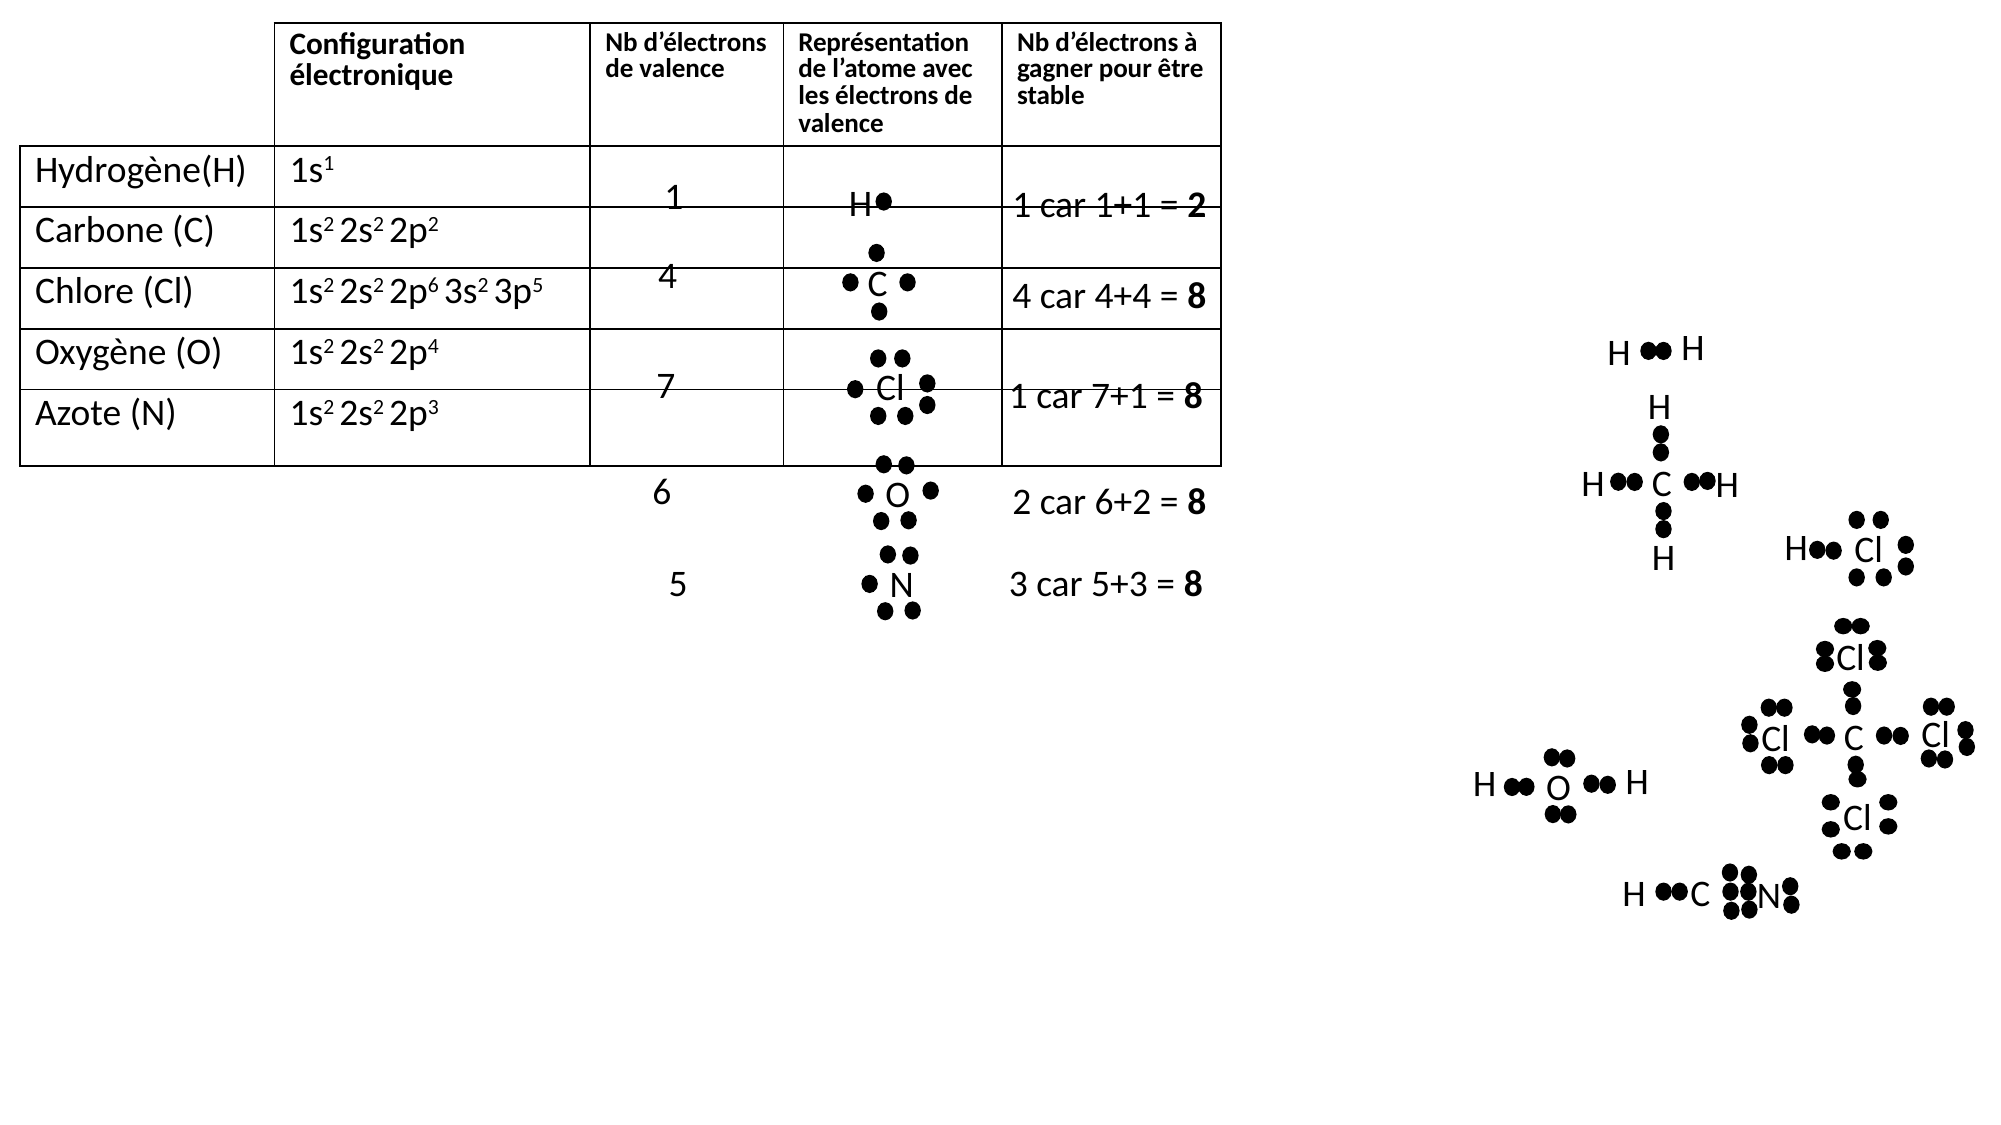

|  | Configuration électronique | Nb d’électrons de valence | Représentation de l’atome avec les électrons de valence | Nb d’électrons à gagner pour être stable |
| --- | --- | --- | --- | --- |
| Hydrogène(H) | 1s1 |  |  |  |
| Carbone (C) | 1s2 2s2 2p2 |  |  |  |
| Chlore (Cl) | 1s2 2s2 2p6 3s2 3p5 |  |  |  |
| Oxygène (O) | 1s2 2s2 2p4 |  |  |  |
| Azote (N) | 1s2 2s2 2p3 |  |  |  |
1
H

1 car 1+1 = 2
4

C

4 car 4+4 = 8
H

H

Cl

7
1 car 7+1 = 8
H

C

H
H

O

6
2 car 6+2 = 8

Cl

H

H

N

3 car 5+3 = 8
5

Cl

C

Cl
Cl

O

H

H

Cl

H

C

N